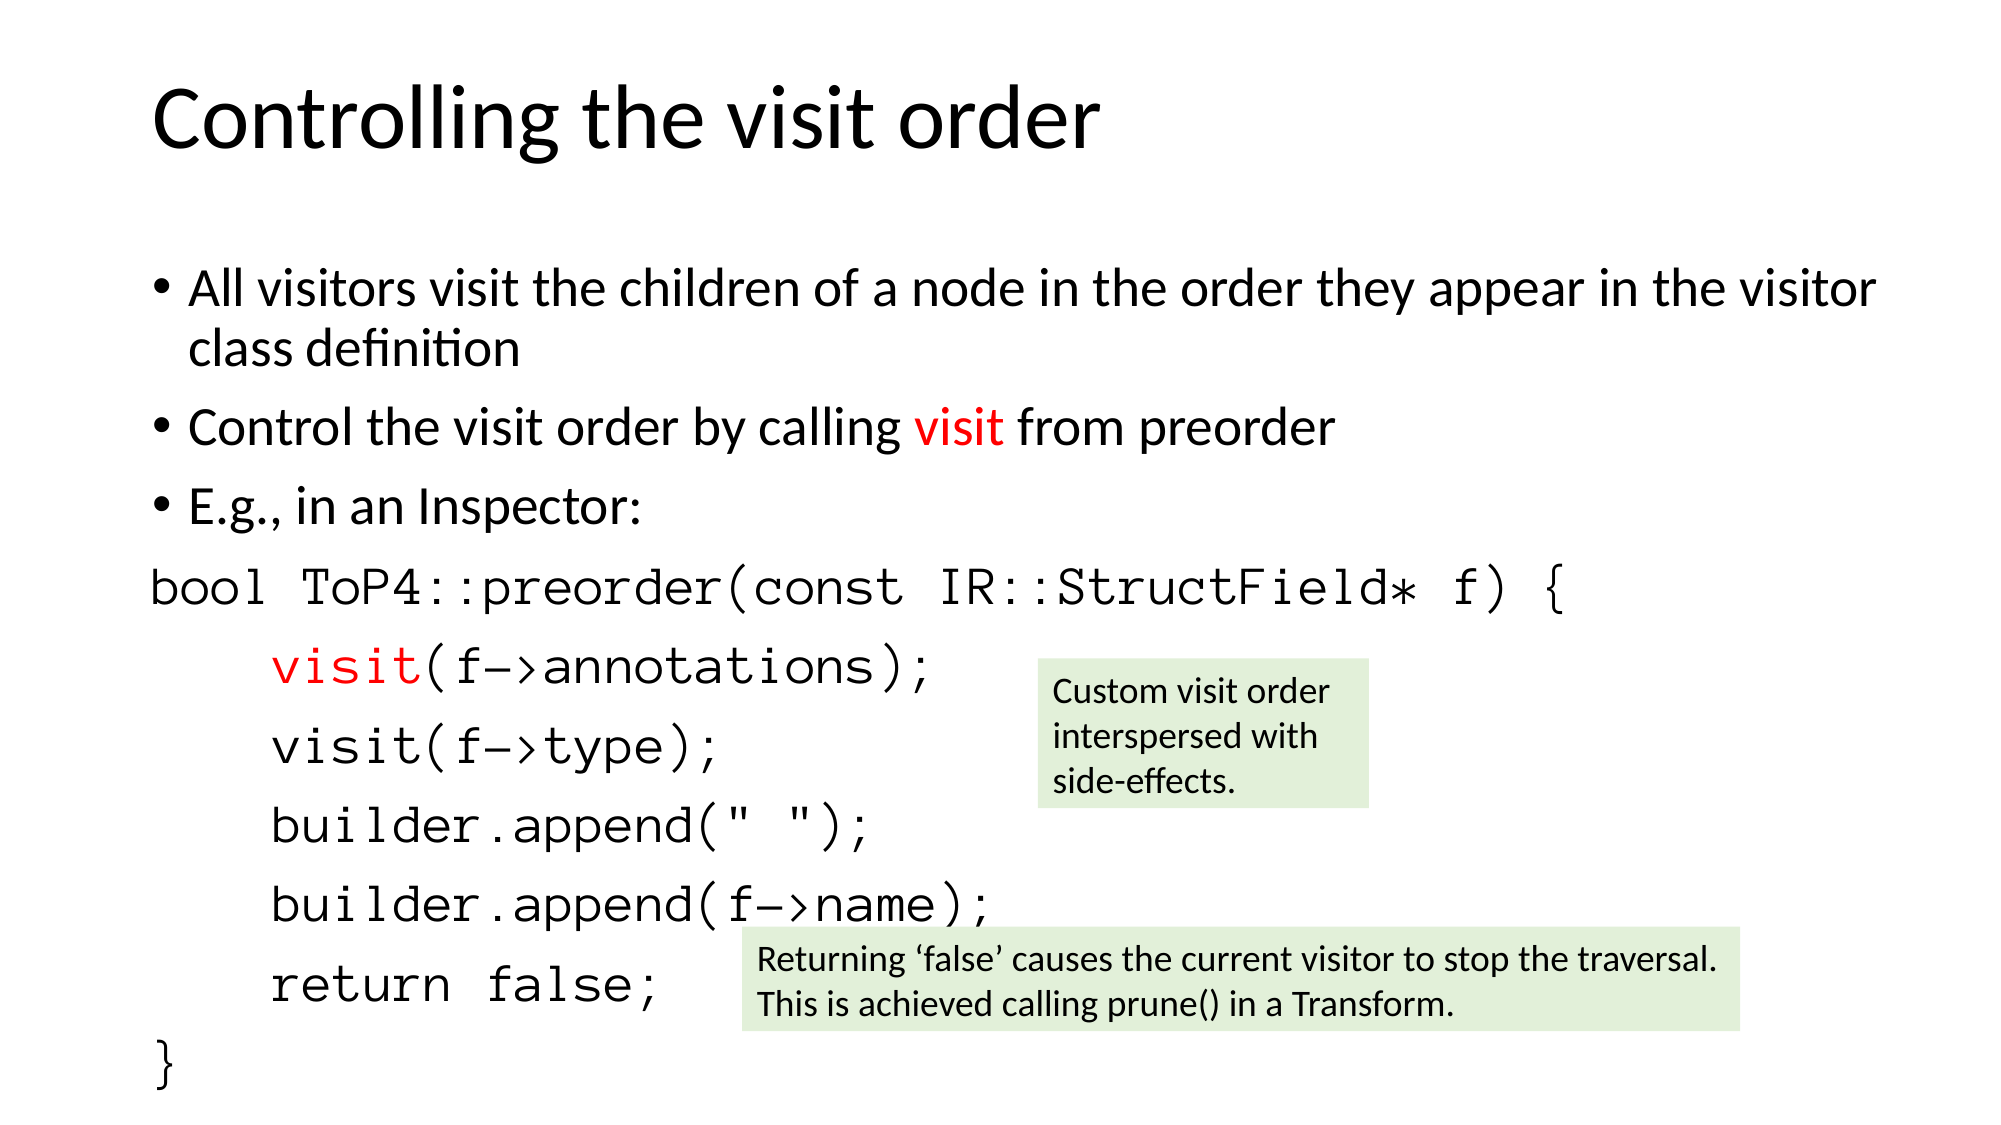

# Controlling the visit order
All visitors visit the children of a node in the order they appear in the visitor class definition
Control the visit order by calling visit from preorder
E.g., in an Inspector:
bool ToP4::preorder(const IR::StructField* f) {
    visit(f->annotations);
    visit(f->type);
    builder.append(" ");
    builder.append(f->name);
    return false;
}

Custom visit order interspersed with side-effects.
Returning ‘false’ causes the current visitor to stop the traversal.
This is achieved calling prune() in a Transform.